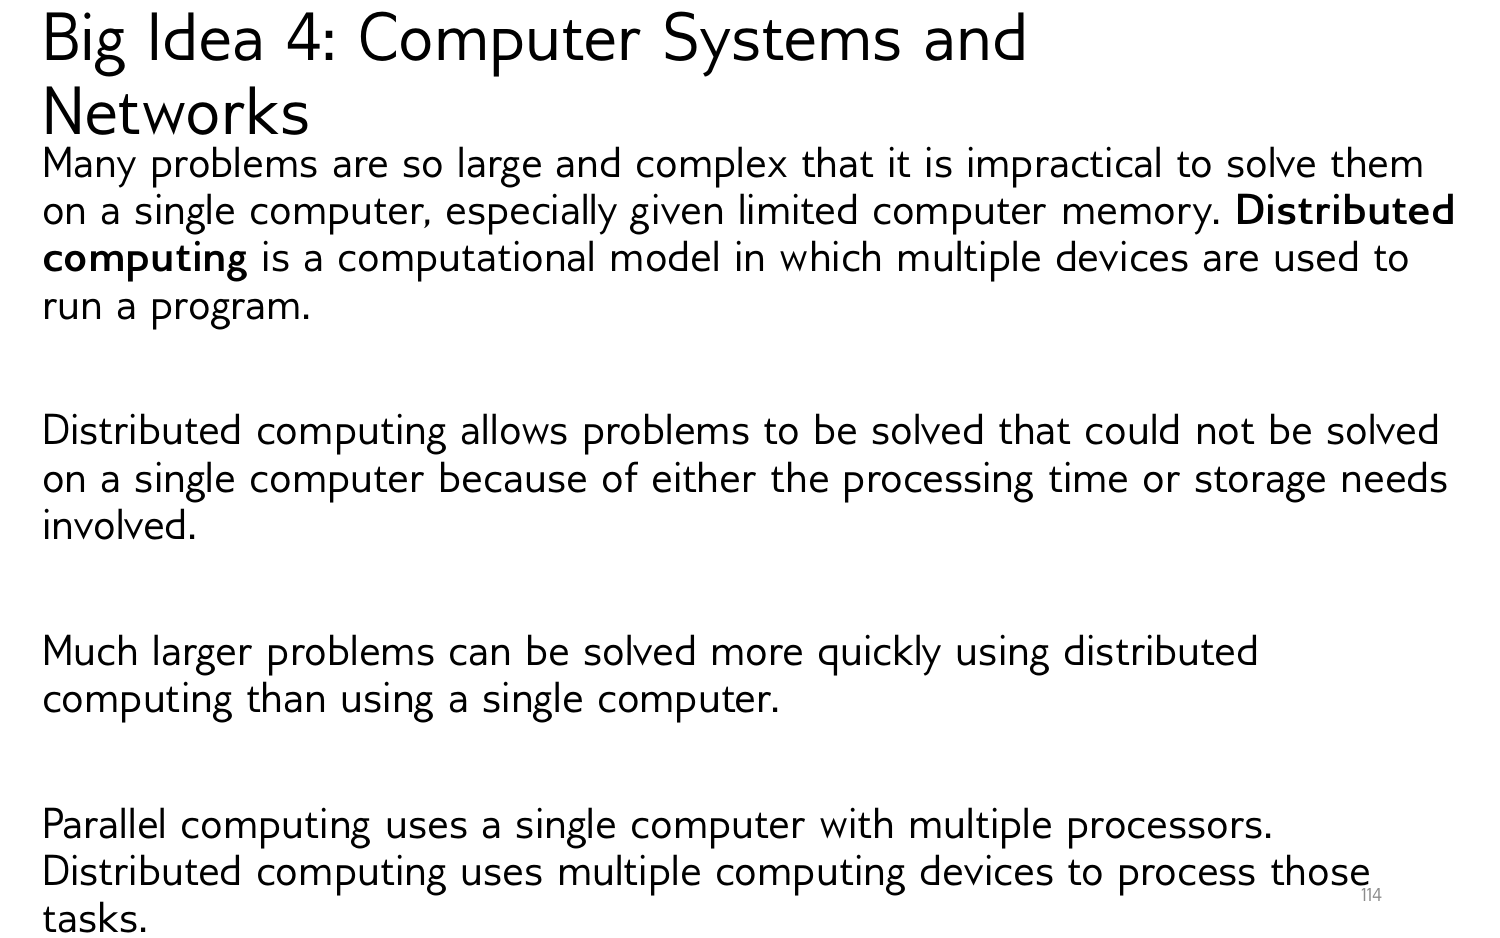

# Big Idea 4: Computer Systems and Networks
﻿Many problems are so large and complex that it is impractical to solve them on a single computer, especially given limited computer memory. Distributed computing is a computational model in which multiple devices are used to run a program.

Distributed computing allows problems to be solved that could not be solved on a single computer because of either the processing time or storage needs involved.

Much larger problems can be solved more quickly using distributed computing than using a single computer.

Parallel computing uses a single computer with multiple processors. Distributed computing uses multiple computing devices to process those tasks.

114